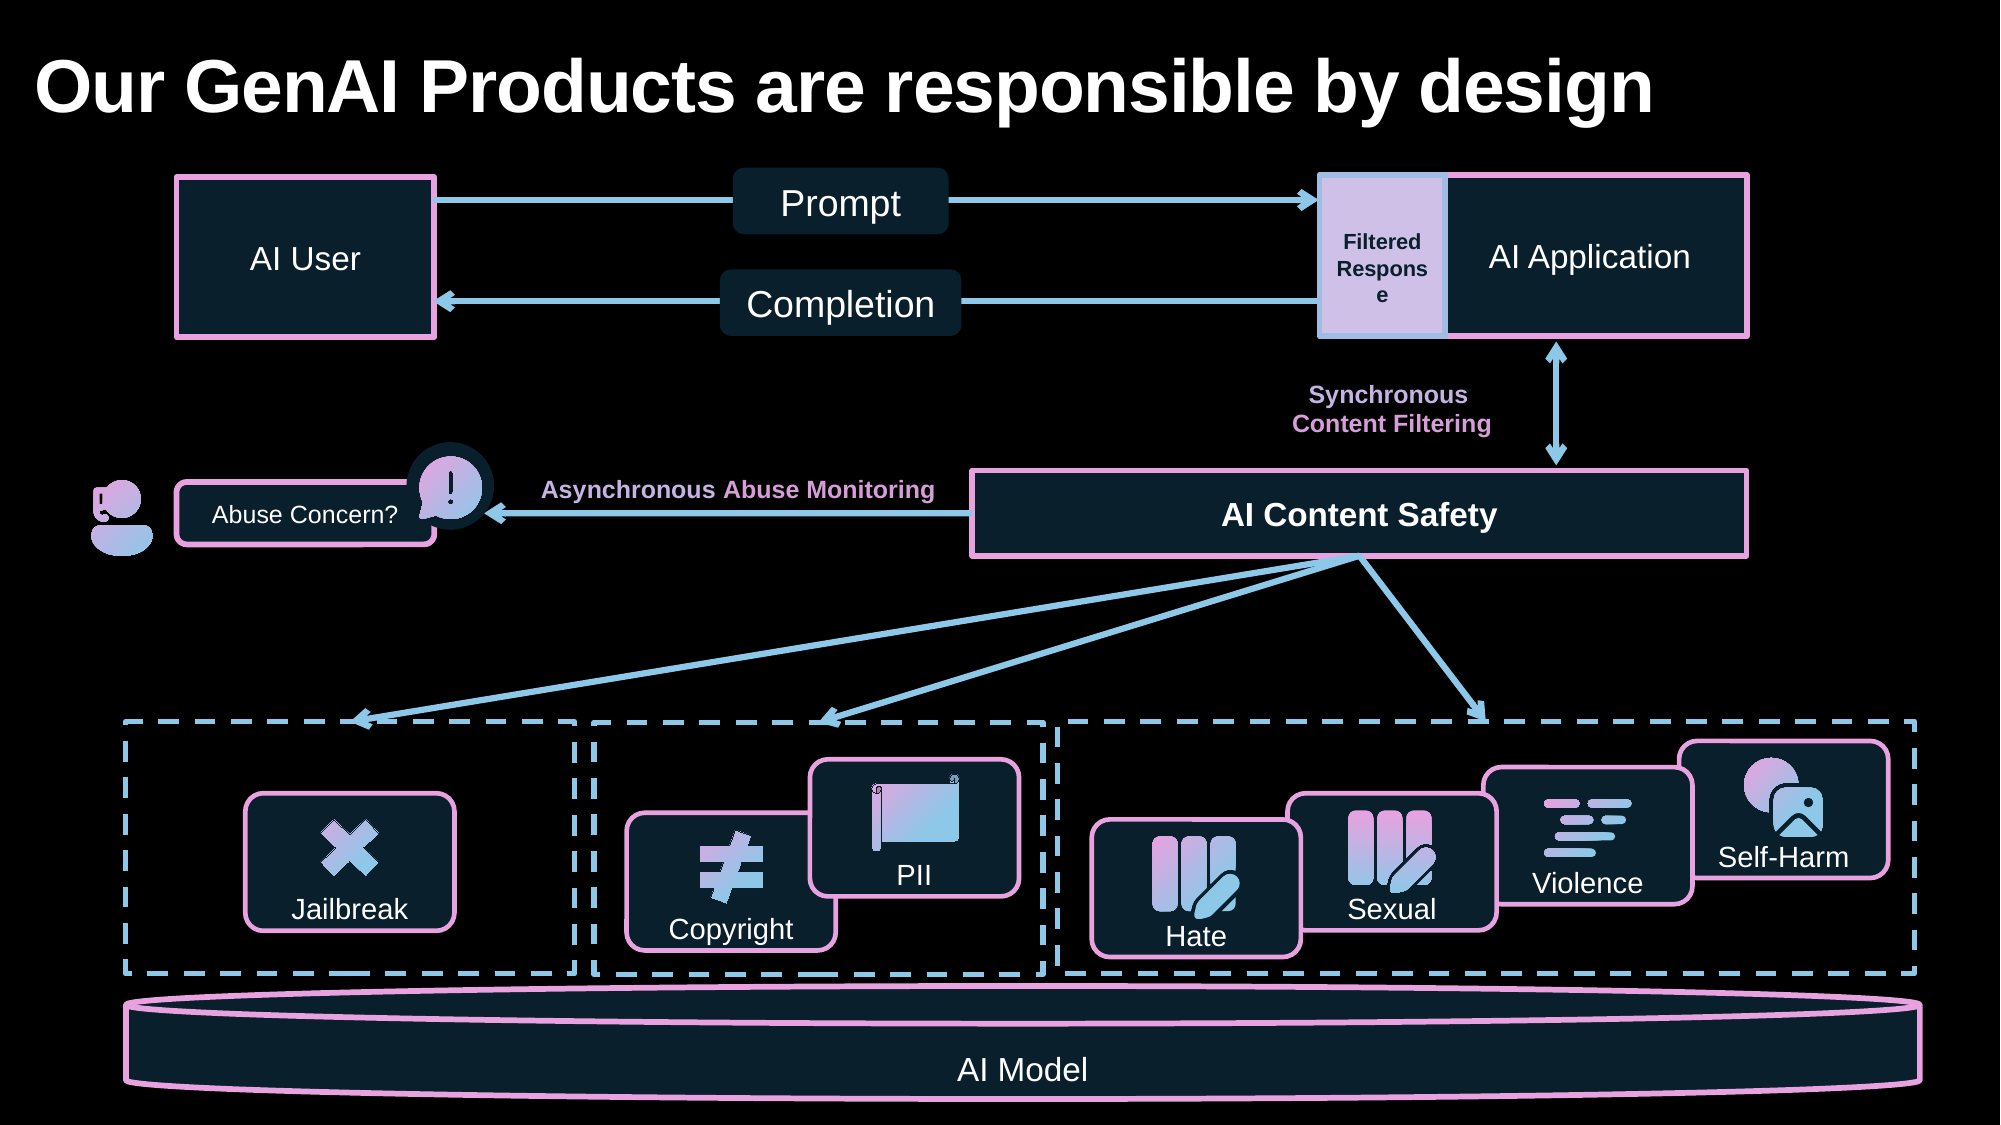

# Our GenAI Products are responsible by design
Prompt

AI Application
AI User
Filtered Response
Completion
Synchronous Content Filtering

Asynchronous Abuse Monitoring
AI Content Safety

Abuse Concern?

Self-Harm

Violence

Sexual

Hate

Jailbreak

PII

Copyright

AI Model